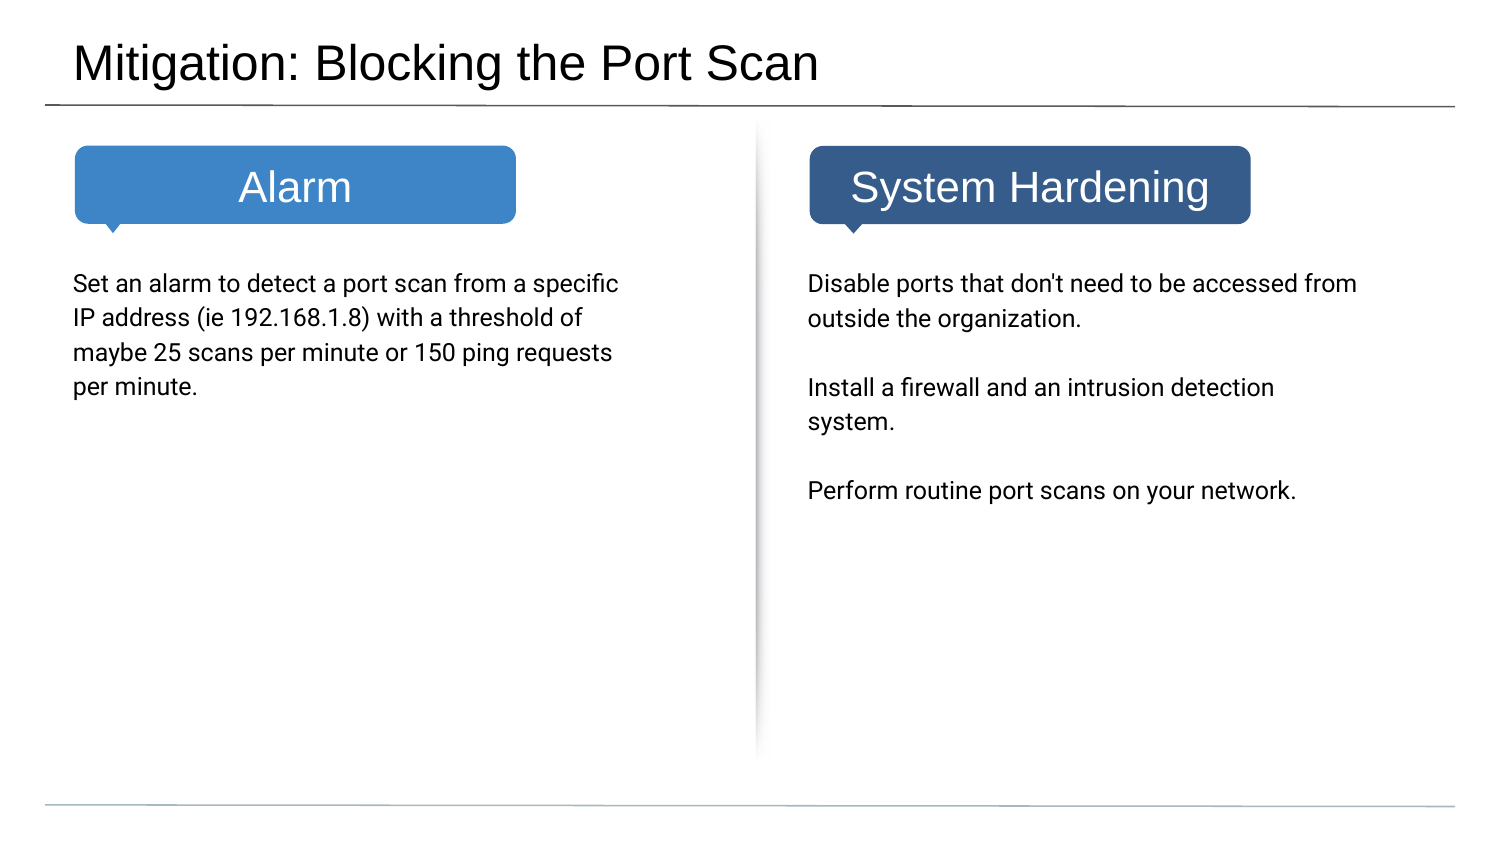

# Mitigation: Blocking the Port Scan
Set an alarm to detect a port scan from a specific IP address (ie 192.168.1.8) with a threshold of maybe 25 scans per minute or 150 ping requests per minute.

Disable ports that don't need to be accessed from outside the organization.

Install a firewall and an intrusion detection system.

Perform routine port scans on your network.